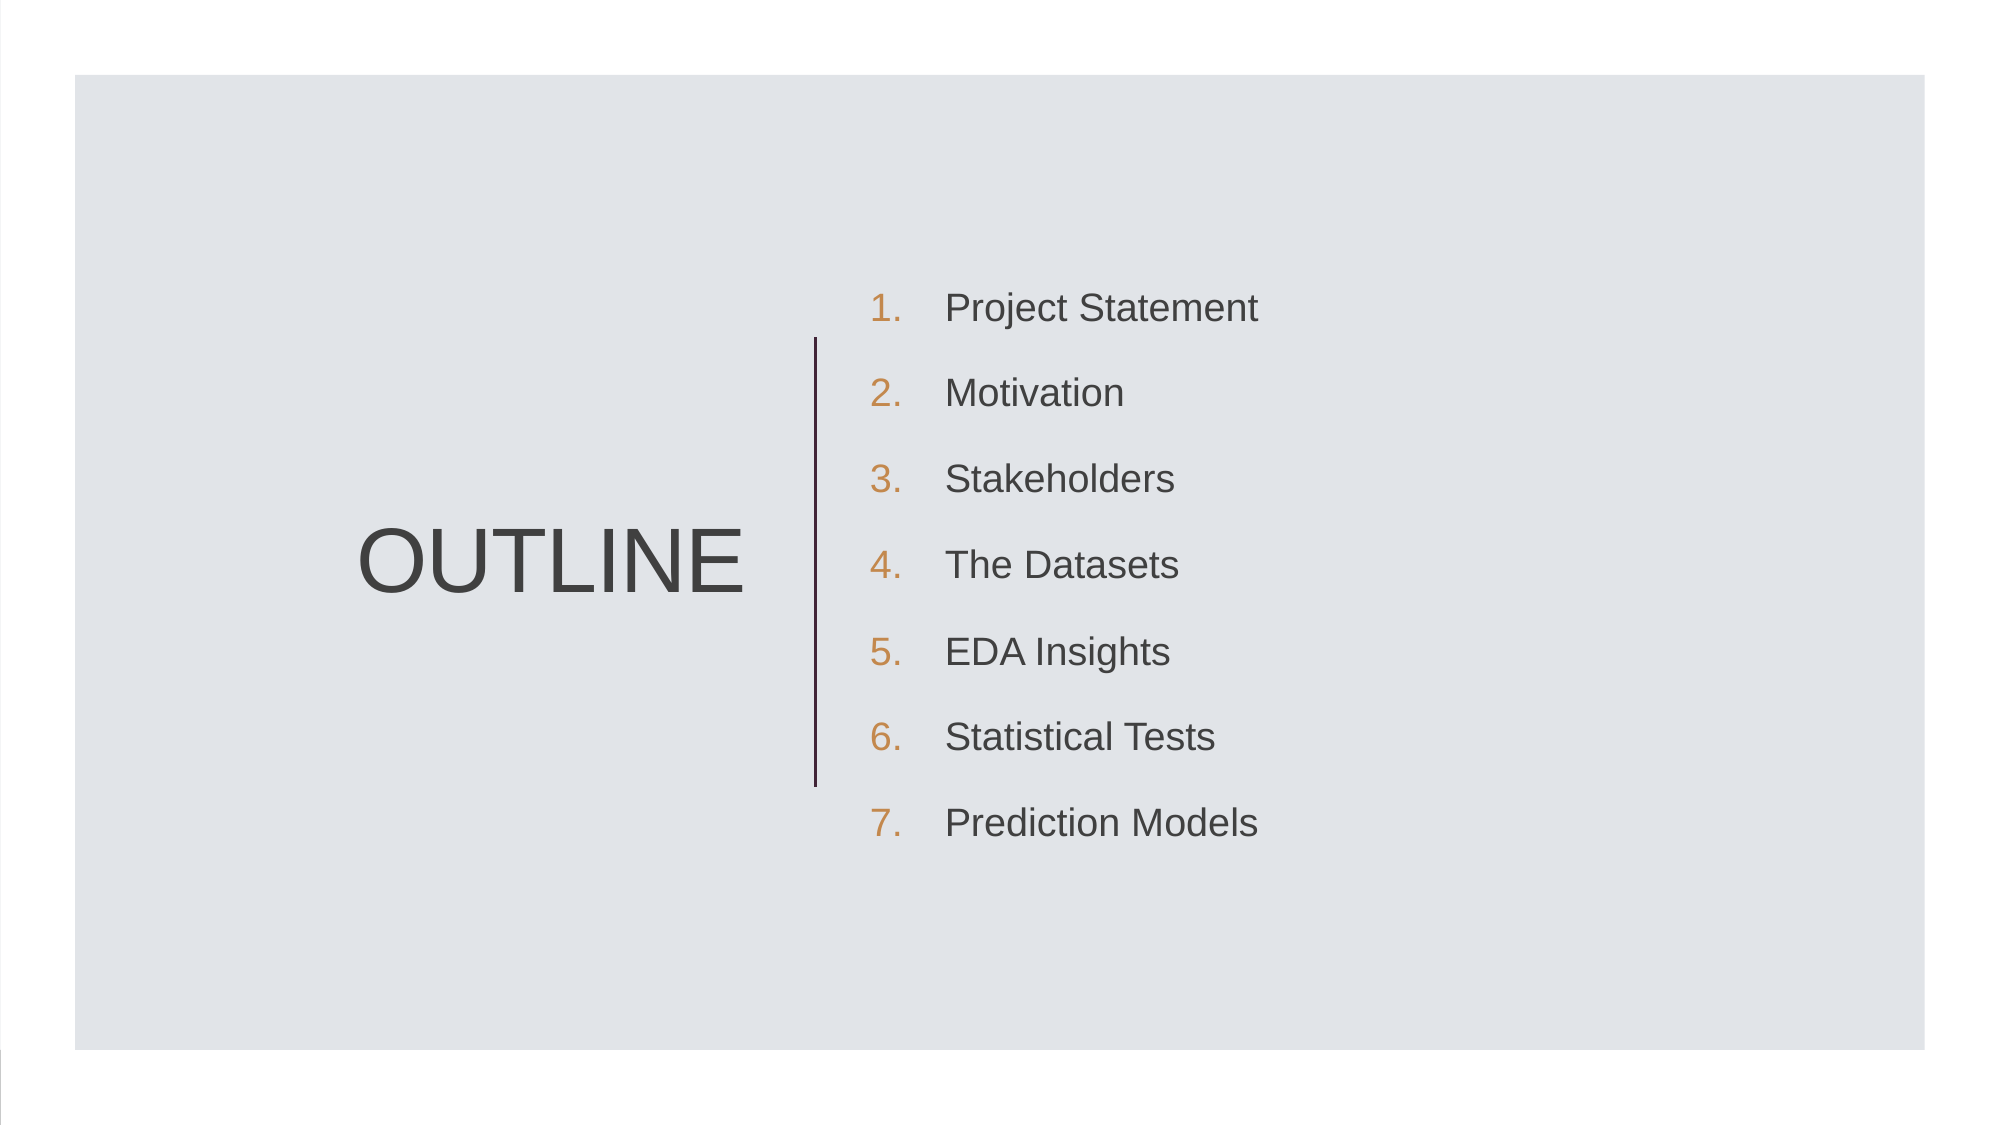

Project Statement
Motivation
Stakeholders
The Datasets
EDA Insights
Statistical Tests
Prediction Models

# OUTLINE